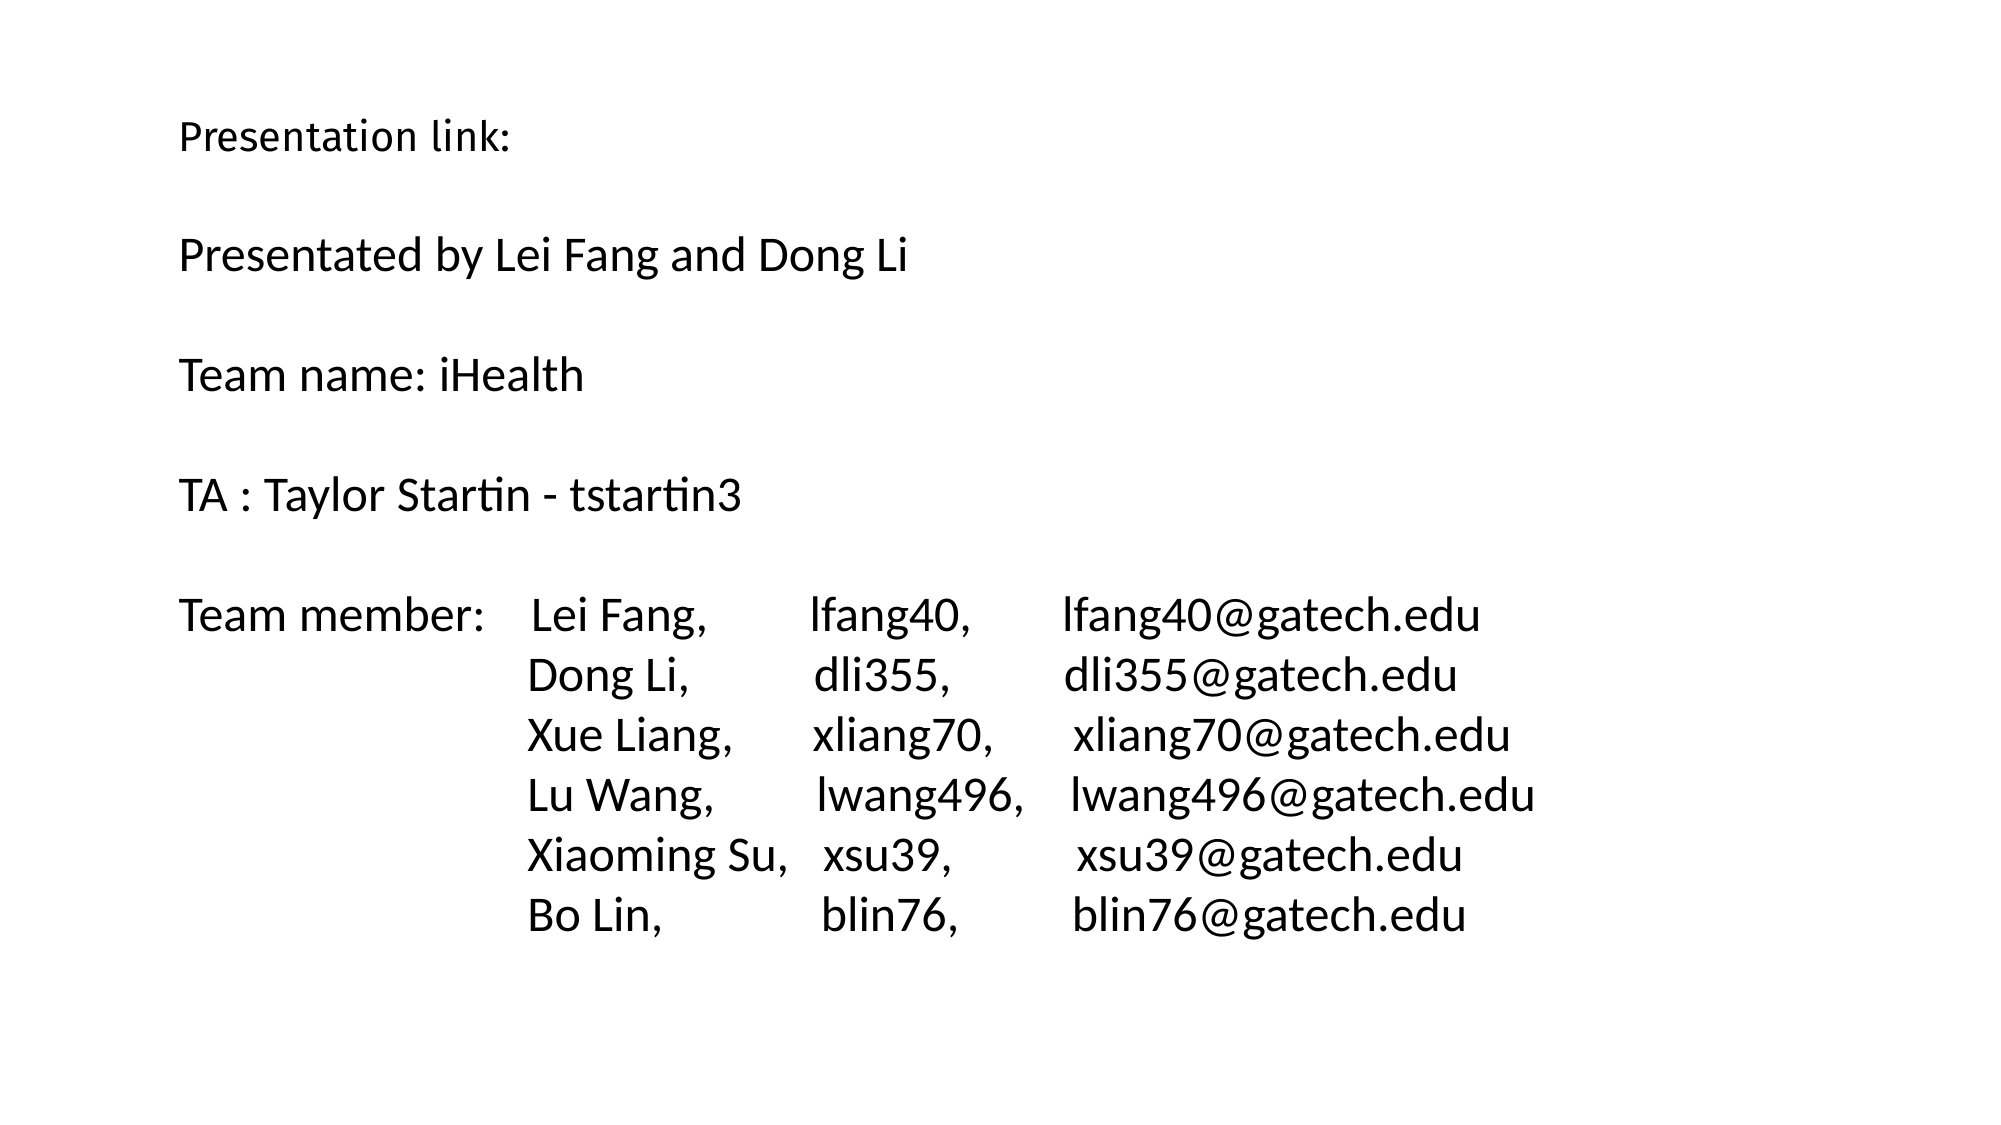

Presentation link:   
Presentated by Lei Fang and Dong Li
Team name: iHealth
TA : Taylor Startin - tstartin3
Team member:    Lei Fang,         lfang40,        lfang40@gatech.edu
                               Dong Li,           dli355,          dli355@gatech.edu
                               Xue Liang,       xliang70,       xliang70@gatech.edu
                               Lu Wang,         lwang496,    lwang496@gatech.edu
                               Xiaoming Su,   xsu39,           xsu39@gatech.edu
                               Bo Lin,              blin76,          blin76@gatech.edu